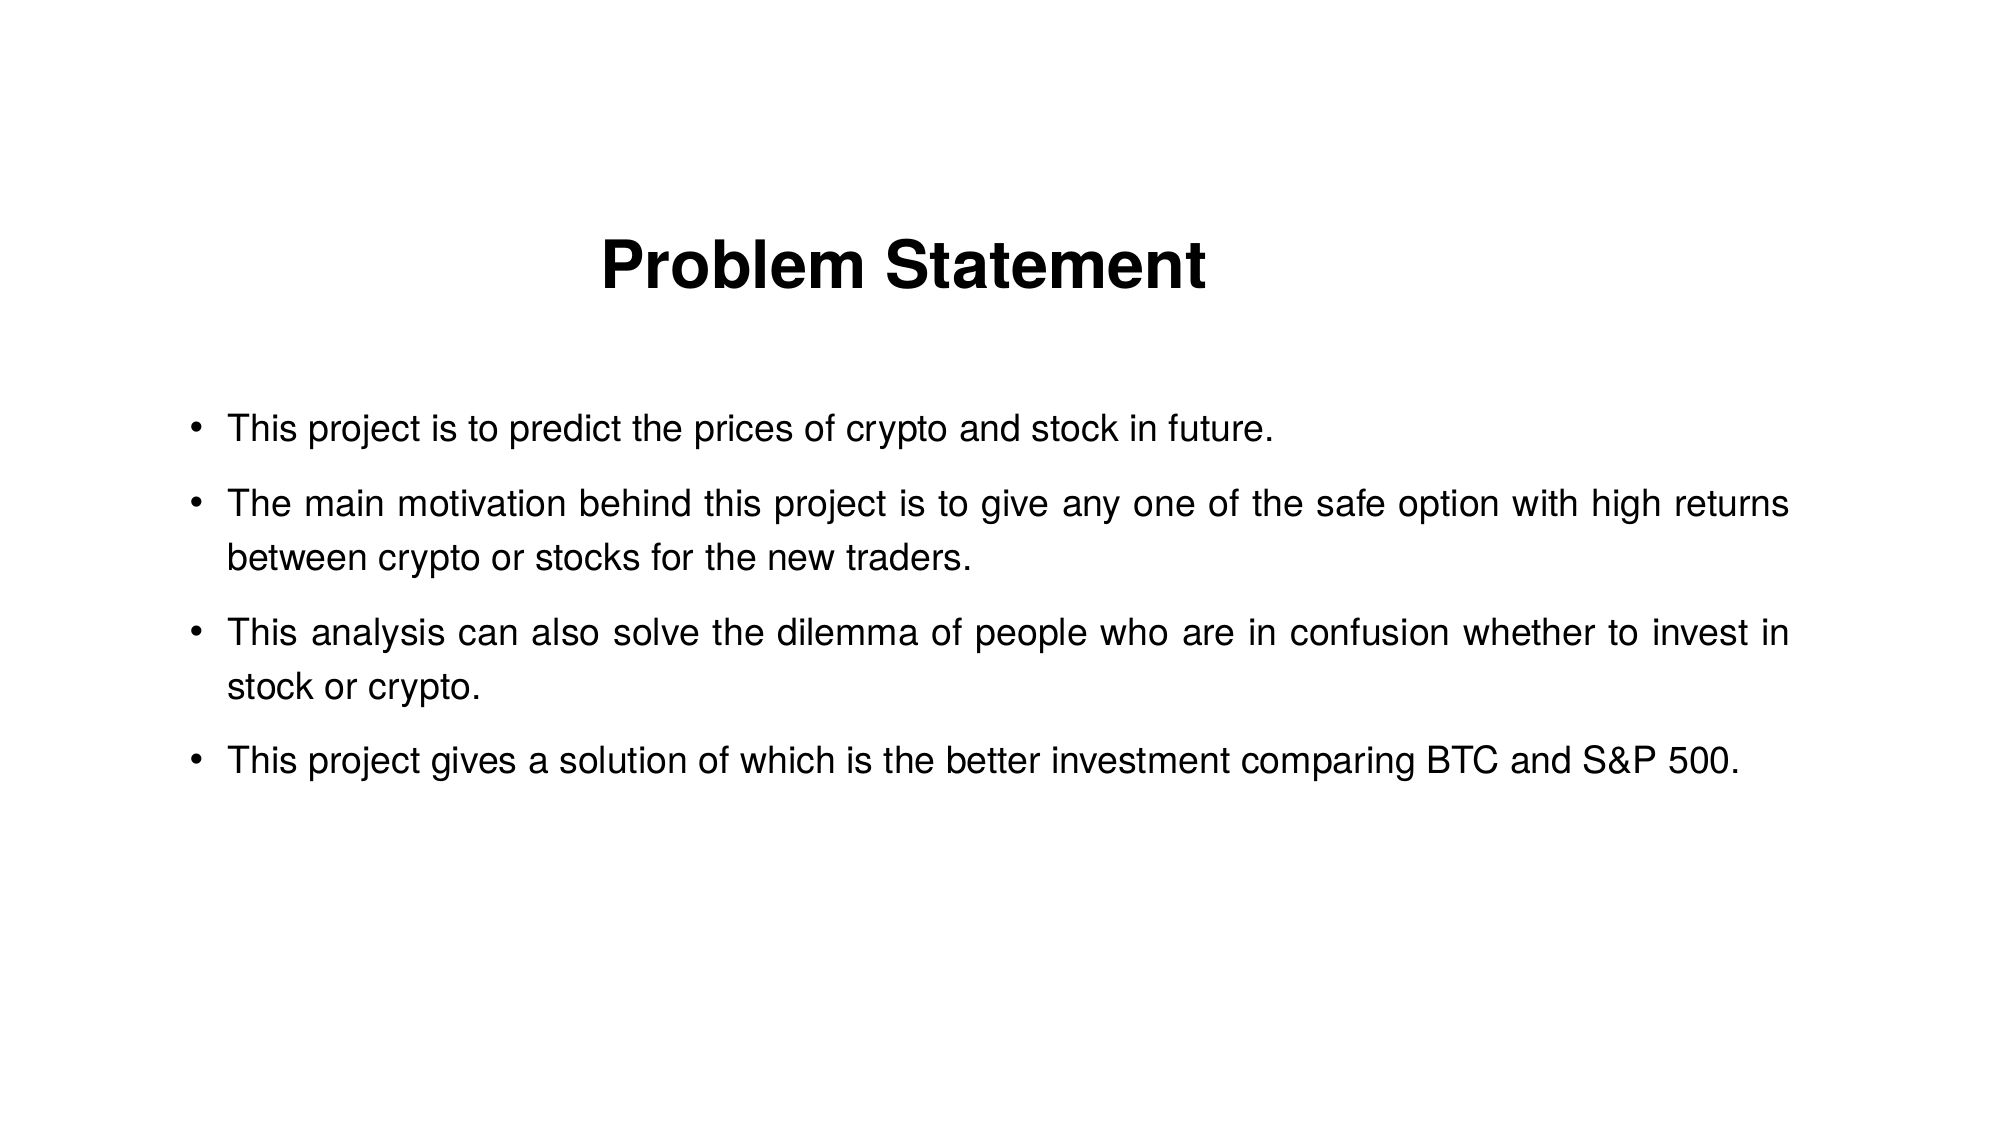

# Problem Statement
This project is to predict the prices of crypto and stock in future.
The main motivation behind this project is to give any one of the safe option with high returns between crypto or stocks for the new traders.
This analysis can also solve the dilemma of people who are in confusion whether to invest in stock or crypto.
This project gives a solution of which is the better investment comparing BTC and S&P 500.